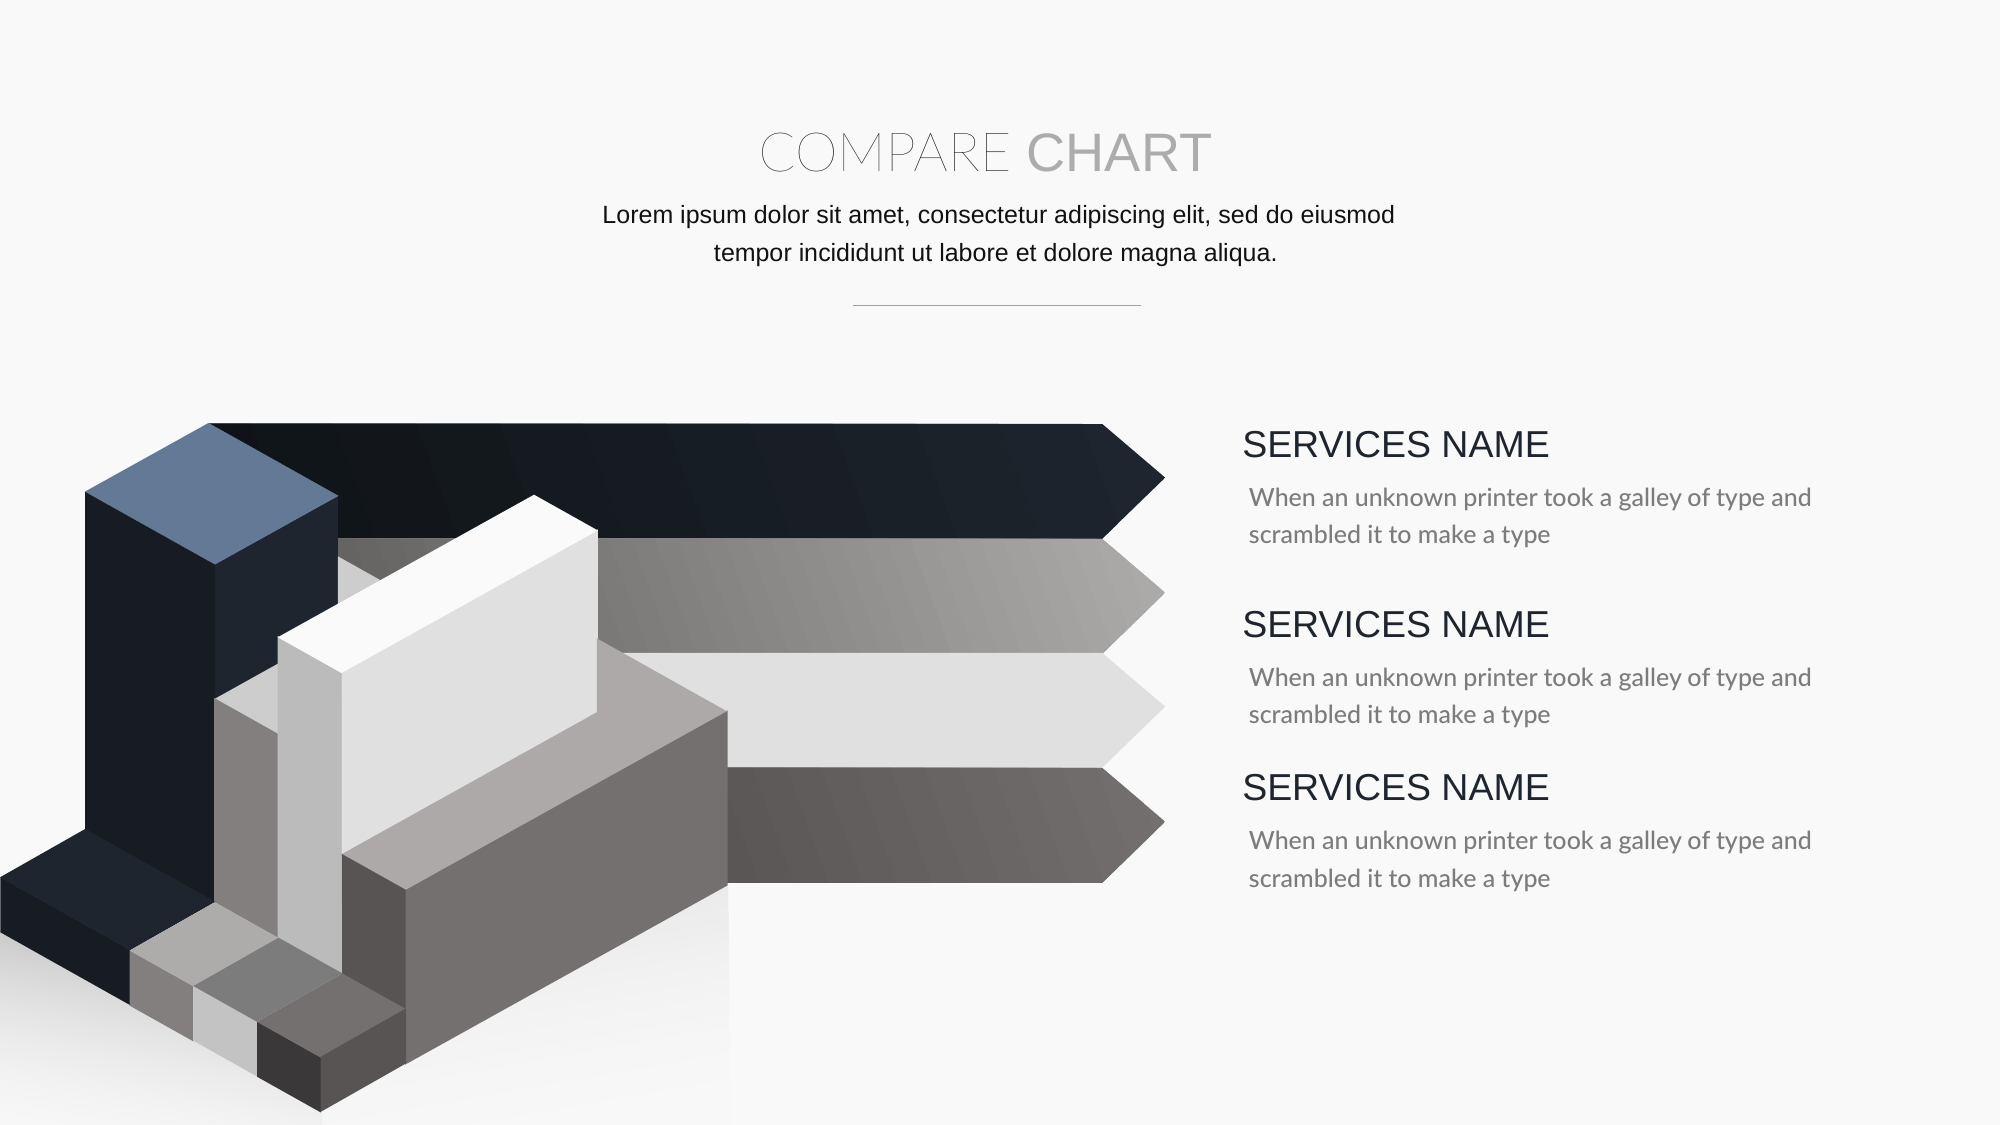

COMPARE CHART
Lorem ipsum dolor sit amet, consectetur adipiscing elit, sed do eiusmod tempor incididunt ut labore et dolore magna aliqua.
SERVICES NAME

When an unknown printer took a galley of type and scrambled it to make a type
SERVICES NAME
When an unknown printer took a galley of type and scrambled it to make a type
SERVICES NAME
When an unknown printer took a galley of type and scrambled it to make a type